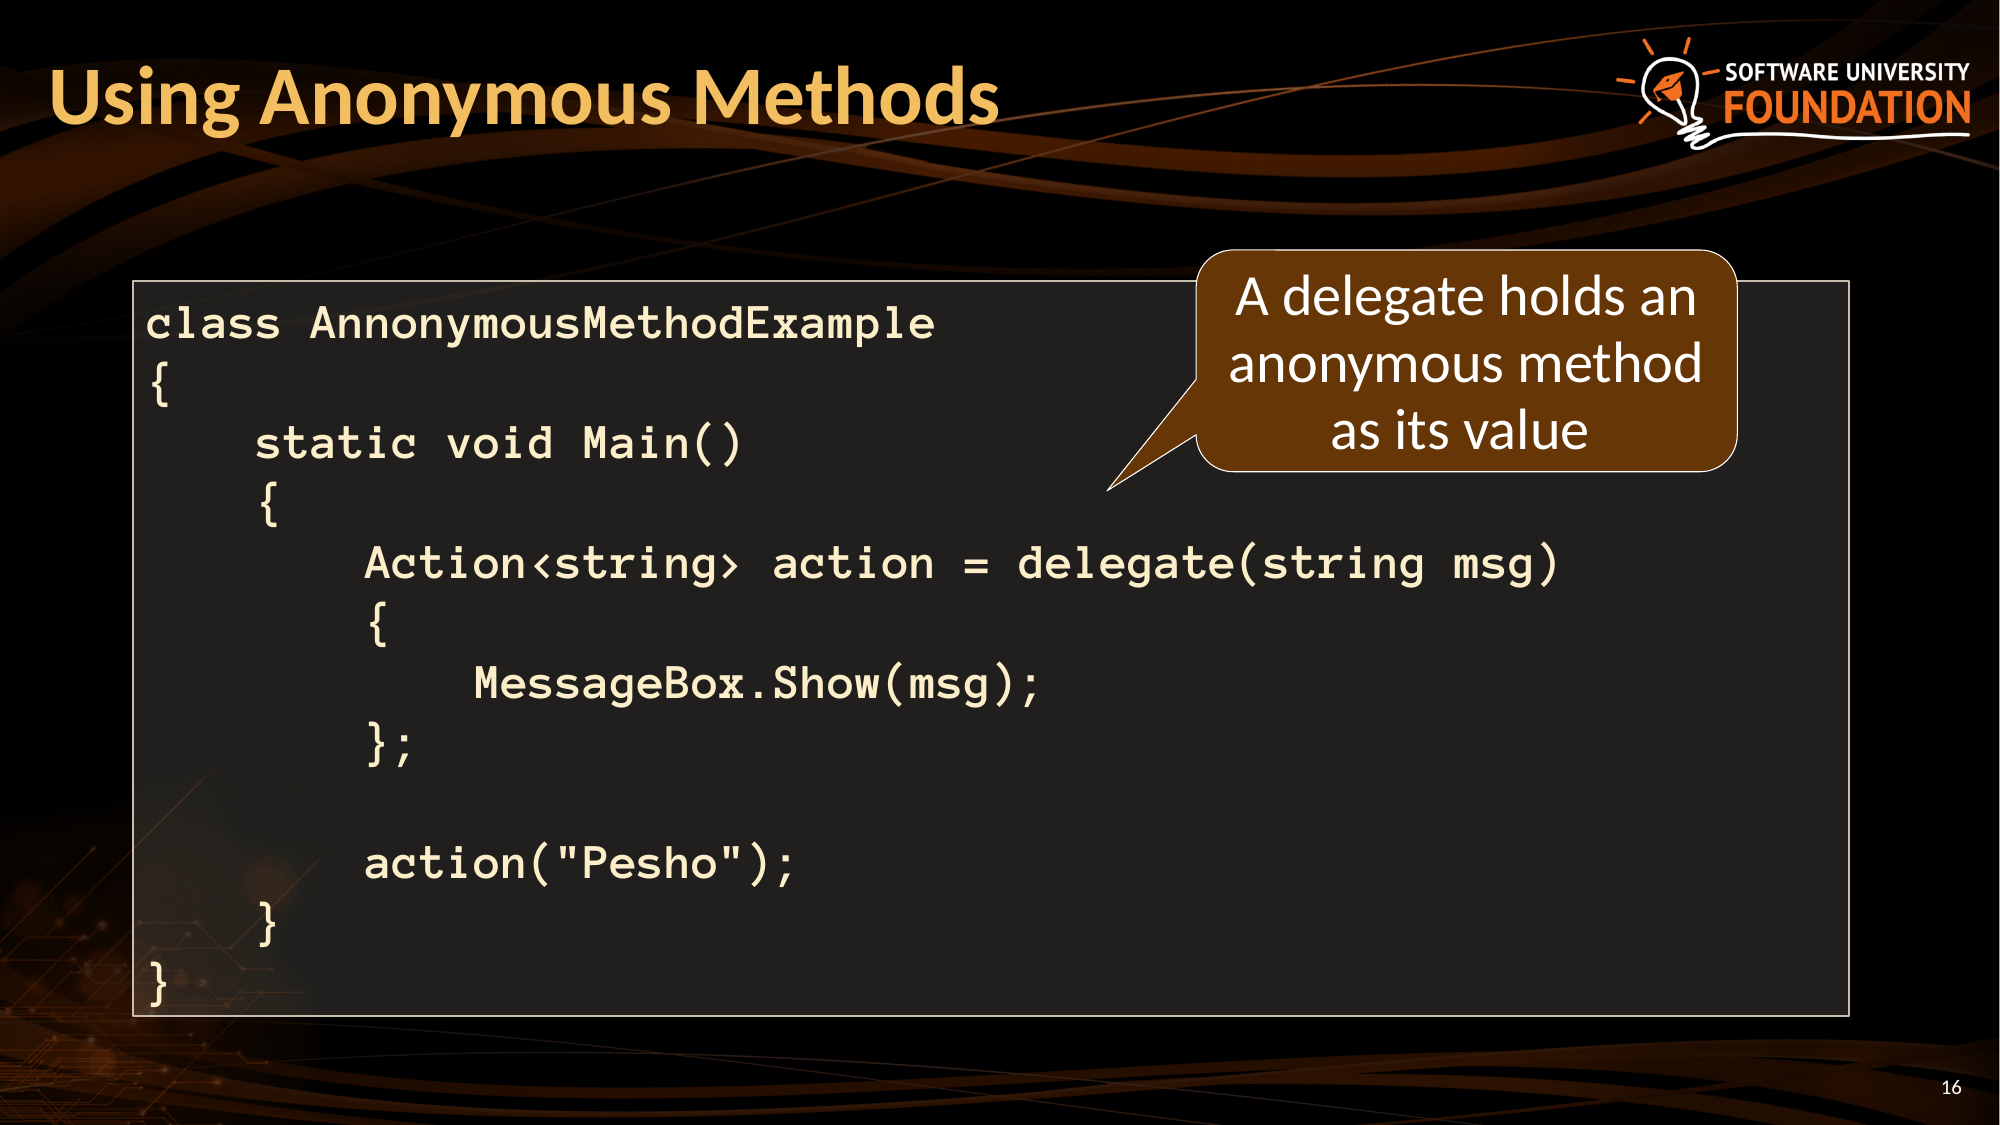

# Using Anonymous Methods
A delegate holds an anonymous method as its value
class AnnonymousMethodExample
{
    static void Main()
    {
        Action<string> action = delegate(string msg)
        {
            MessageBox.Show(msg);
        };

        action("Pesho");
    }
}
16